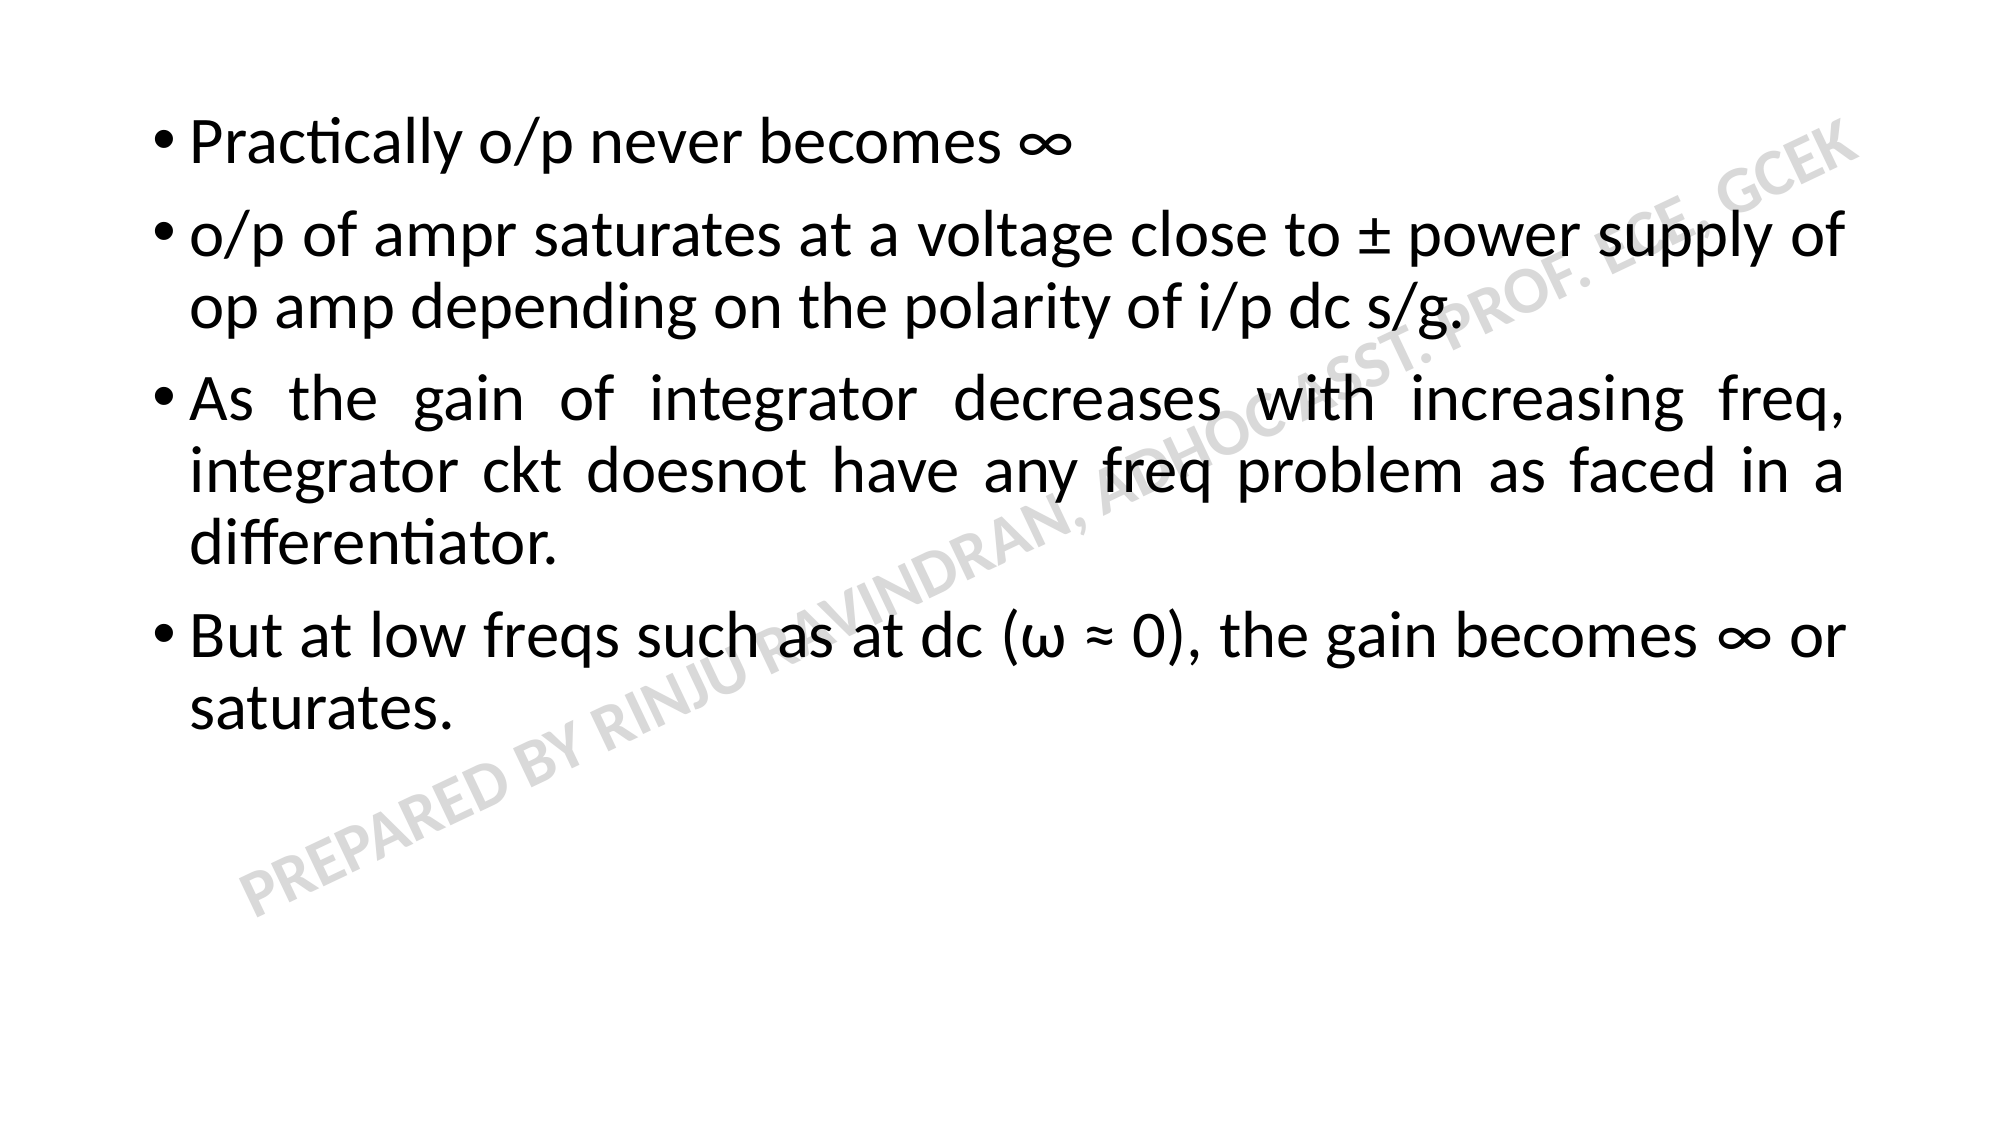

Practically o/p never becomes ∞
o/p of ampr saturates at a voltage close to ± power supply of op amp depending on the polarity of i/p dc s/g.
As the gain of integrator decreases with increasing freq, integrator ckt doesnot have any freq problem as faced in a differentiator.
But at low freqs such as at dc (ω ≈ 0), the gain becomes ∞ or saturates.